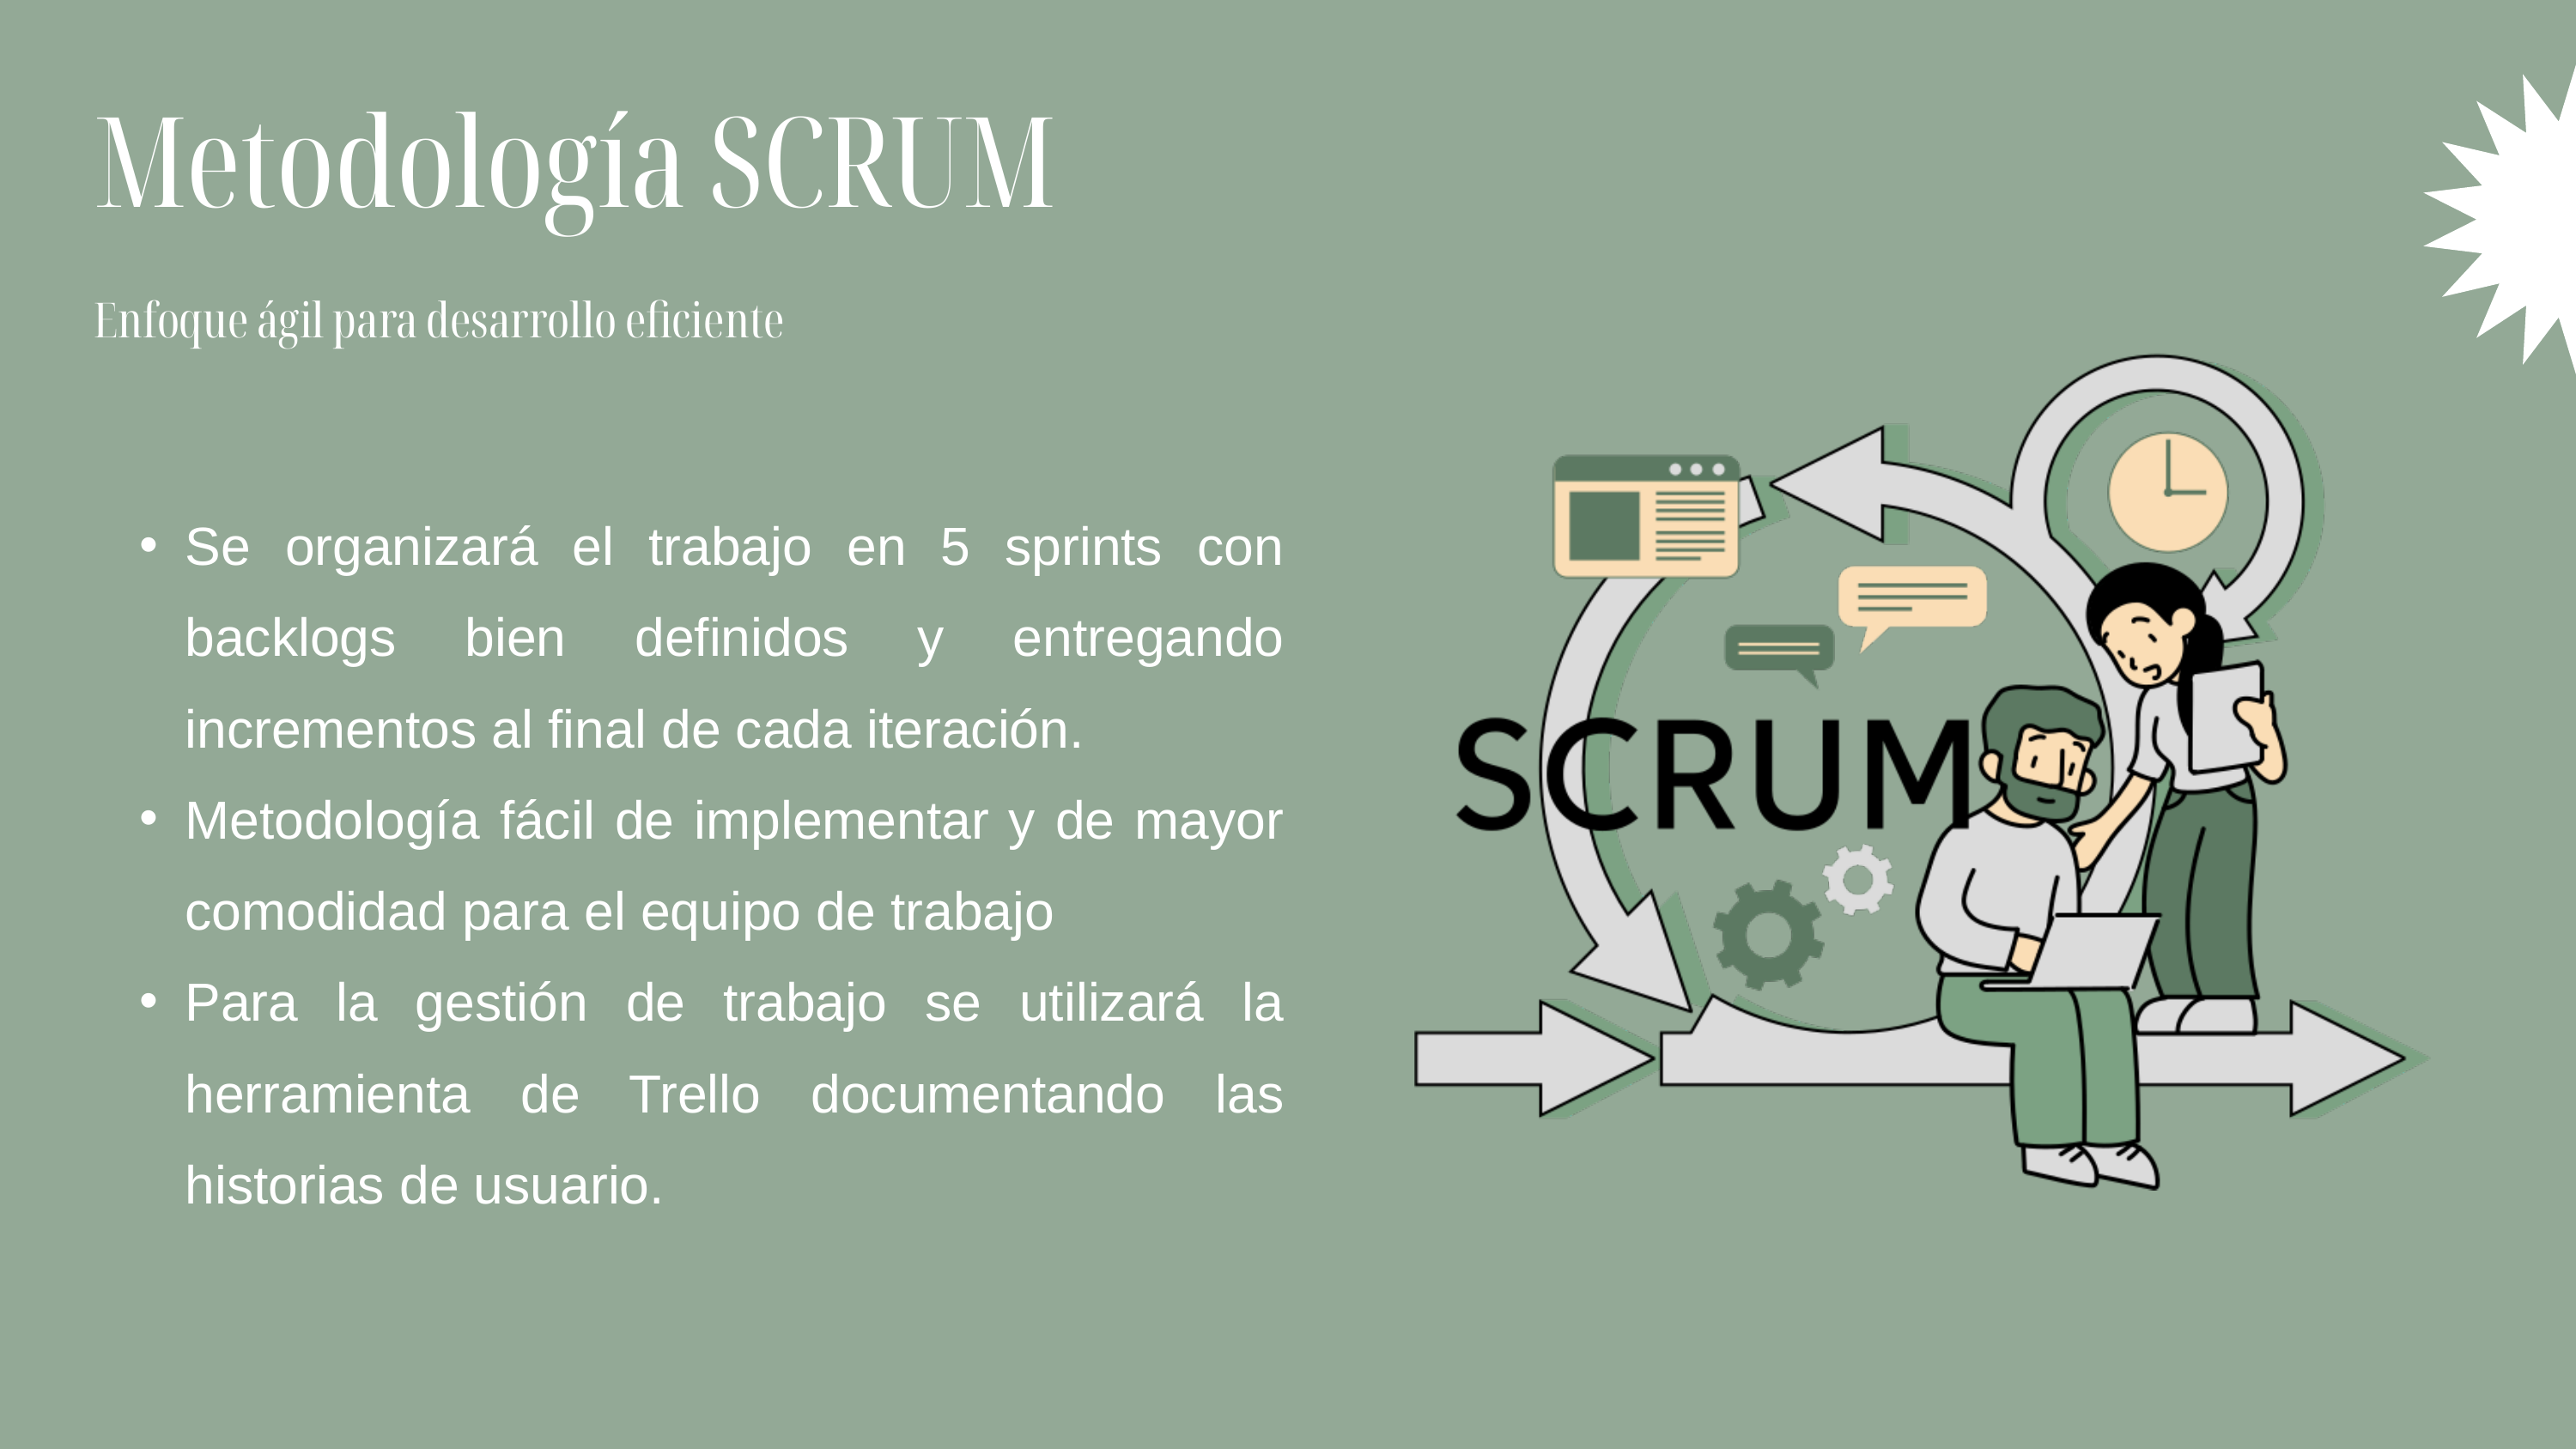

Metodología SCRUM
Enfoque ágil para desarrollo eficiente

Se organizará el trabajo en 5 sprints con backlogs bien definidos y entregando incrementos al final de cada iteración.
Metodología fácil de implementar y de mayor comodidad para el equipo de trabajo
Para la gestión de trabajo se utilizará la herramienta de Trello documentando las historias de usuario.